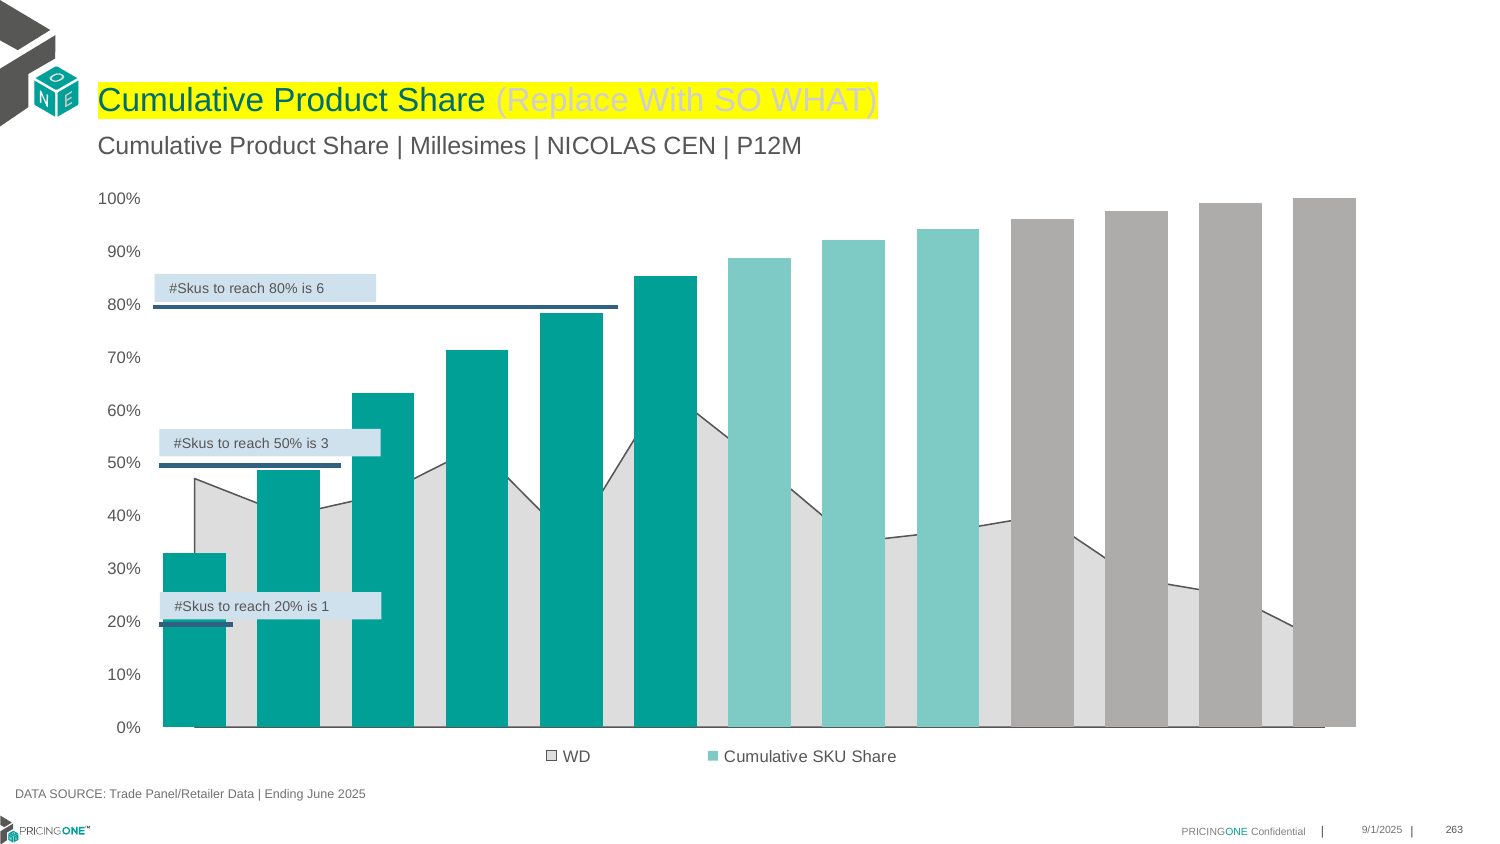

# Cumulative Product Share (Replace With SO WHAT)
Cumulative Product Share | Millesimes | NICOLAS CEN | P12M

### Chart

| Category | WD | Cumulative SKU Share |
|---|---|---|
| Dom Perigno | 0.47 | 0.3283044876703936 |
| Dom Perigno | 0.4 | 0.48529637004135395 |
| Dom Perigno | 0.44 | 0.6322560882217798 |
| Malard | 0.53 | 0.7122836575279523 |
| Roederer | 0.35 | 0.7839638535763518 |
| Ruinart | 0.64 | 0.8523510491652628 |
| Roederer | 0.5 | 0.8867361004748049 |
| Ruinart | 0.35 | 0.92050850053607 |
| Dom Perigno | 0.37 | 0.9414918057895545 |
| De Venoge | 0.4 | 0.9612498085464851 |
| Ruinart | 0.28 | 0.9762597641292696 |
| Roederer | 0.25 | 0.9901975800275695 |
| Laurent Per | 0.16 | 1.0000000000000002 |
#Skus to reach 80% is 6
#Skus to reach 50% is 3
#Skus to reach 20% is 1
DATA SOURCE: Trade Panel/Retailer Data | Ending June 2025

9/1/2025
263